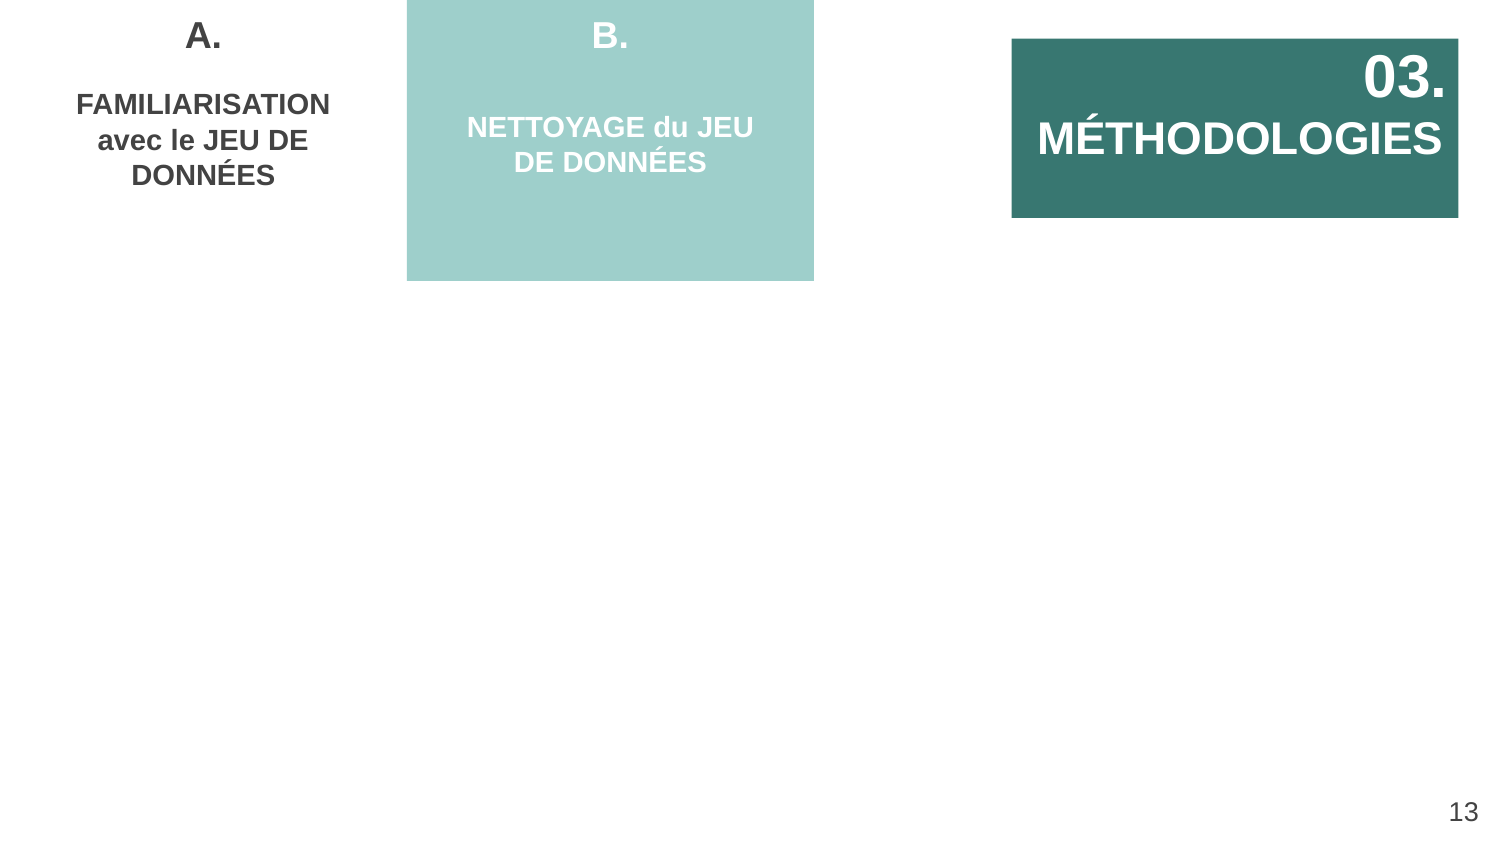

A.

B.

03.

MÉTHODOLOGIES
# FAMILIARISATION avec le JEU DE DONNÉES
NETTOYAGE du JEU DE DONNÉES
13